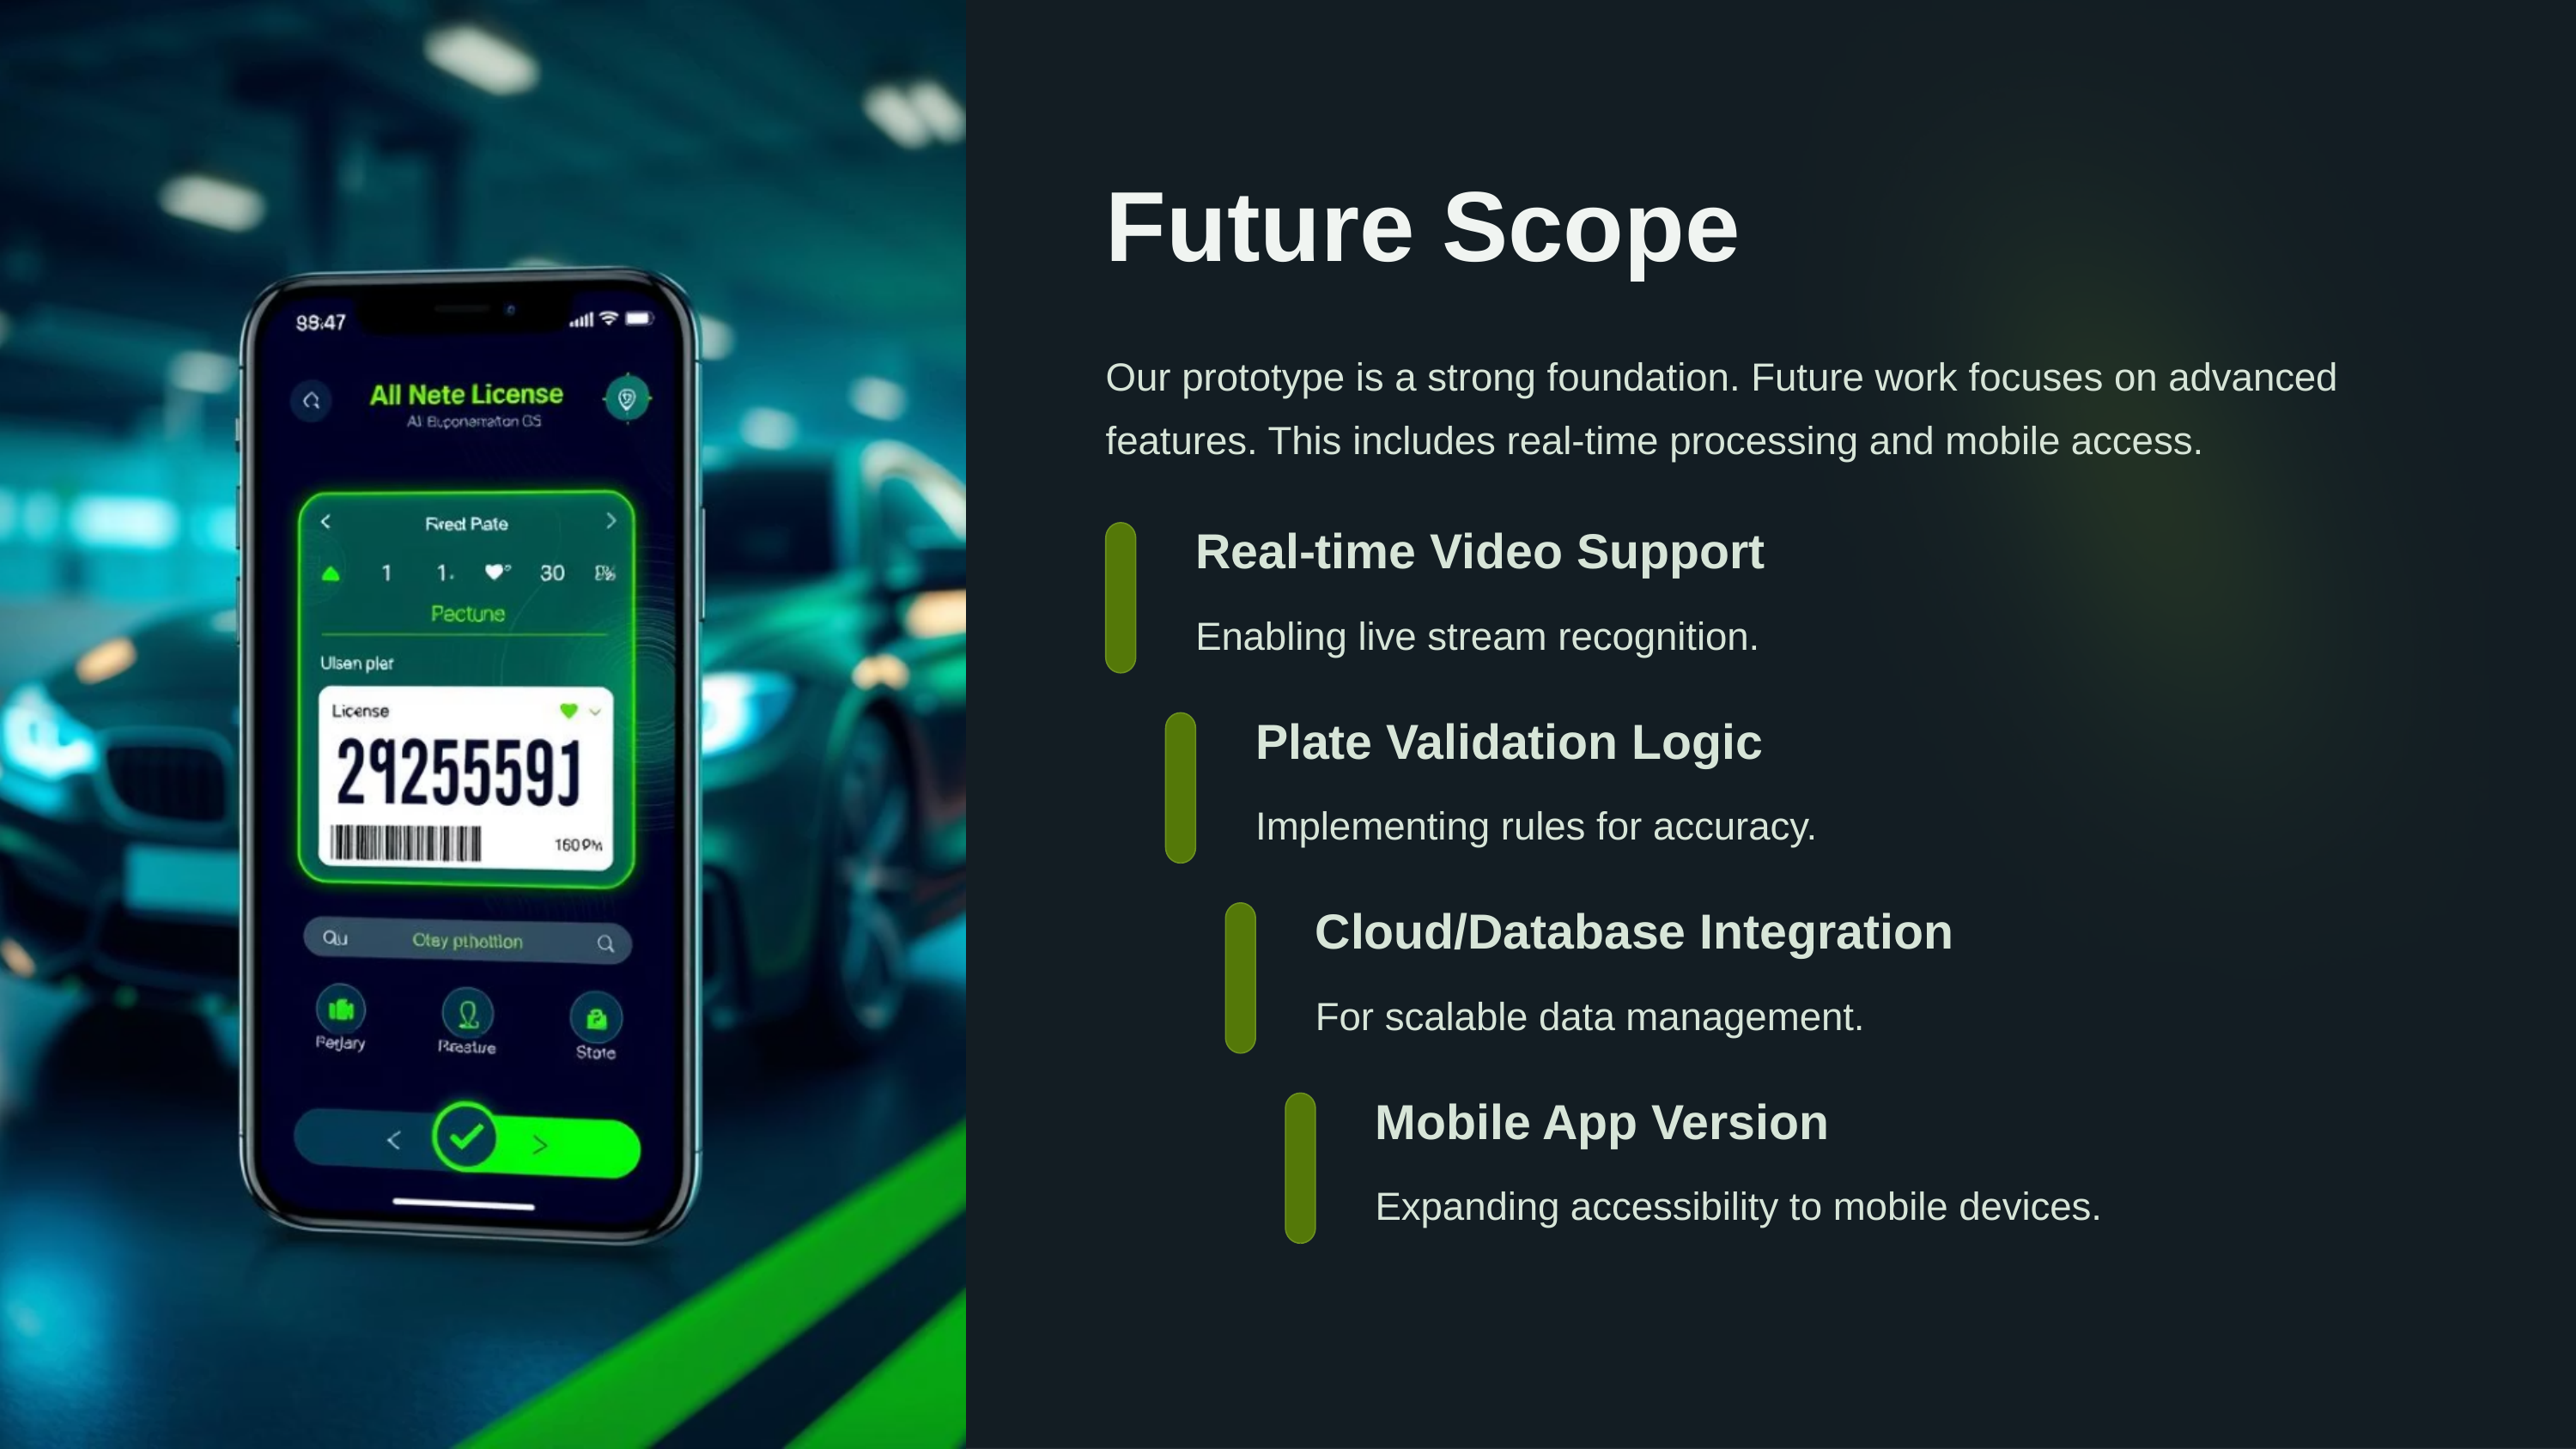

Future Scope
Our prototype is a strong foundation. Future work focuses on advanced features. This includes real-time processing and mobile access.
Real-time Video Support

Enabling live stream recognition.
Plate Validation Logic

Implementing rules for accuracy.
Cloud/Database Integration

For scalable data management.
Mobile App Version

Expanding accessibility to mobile devices.